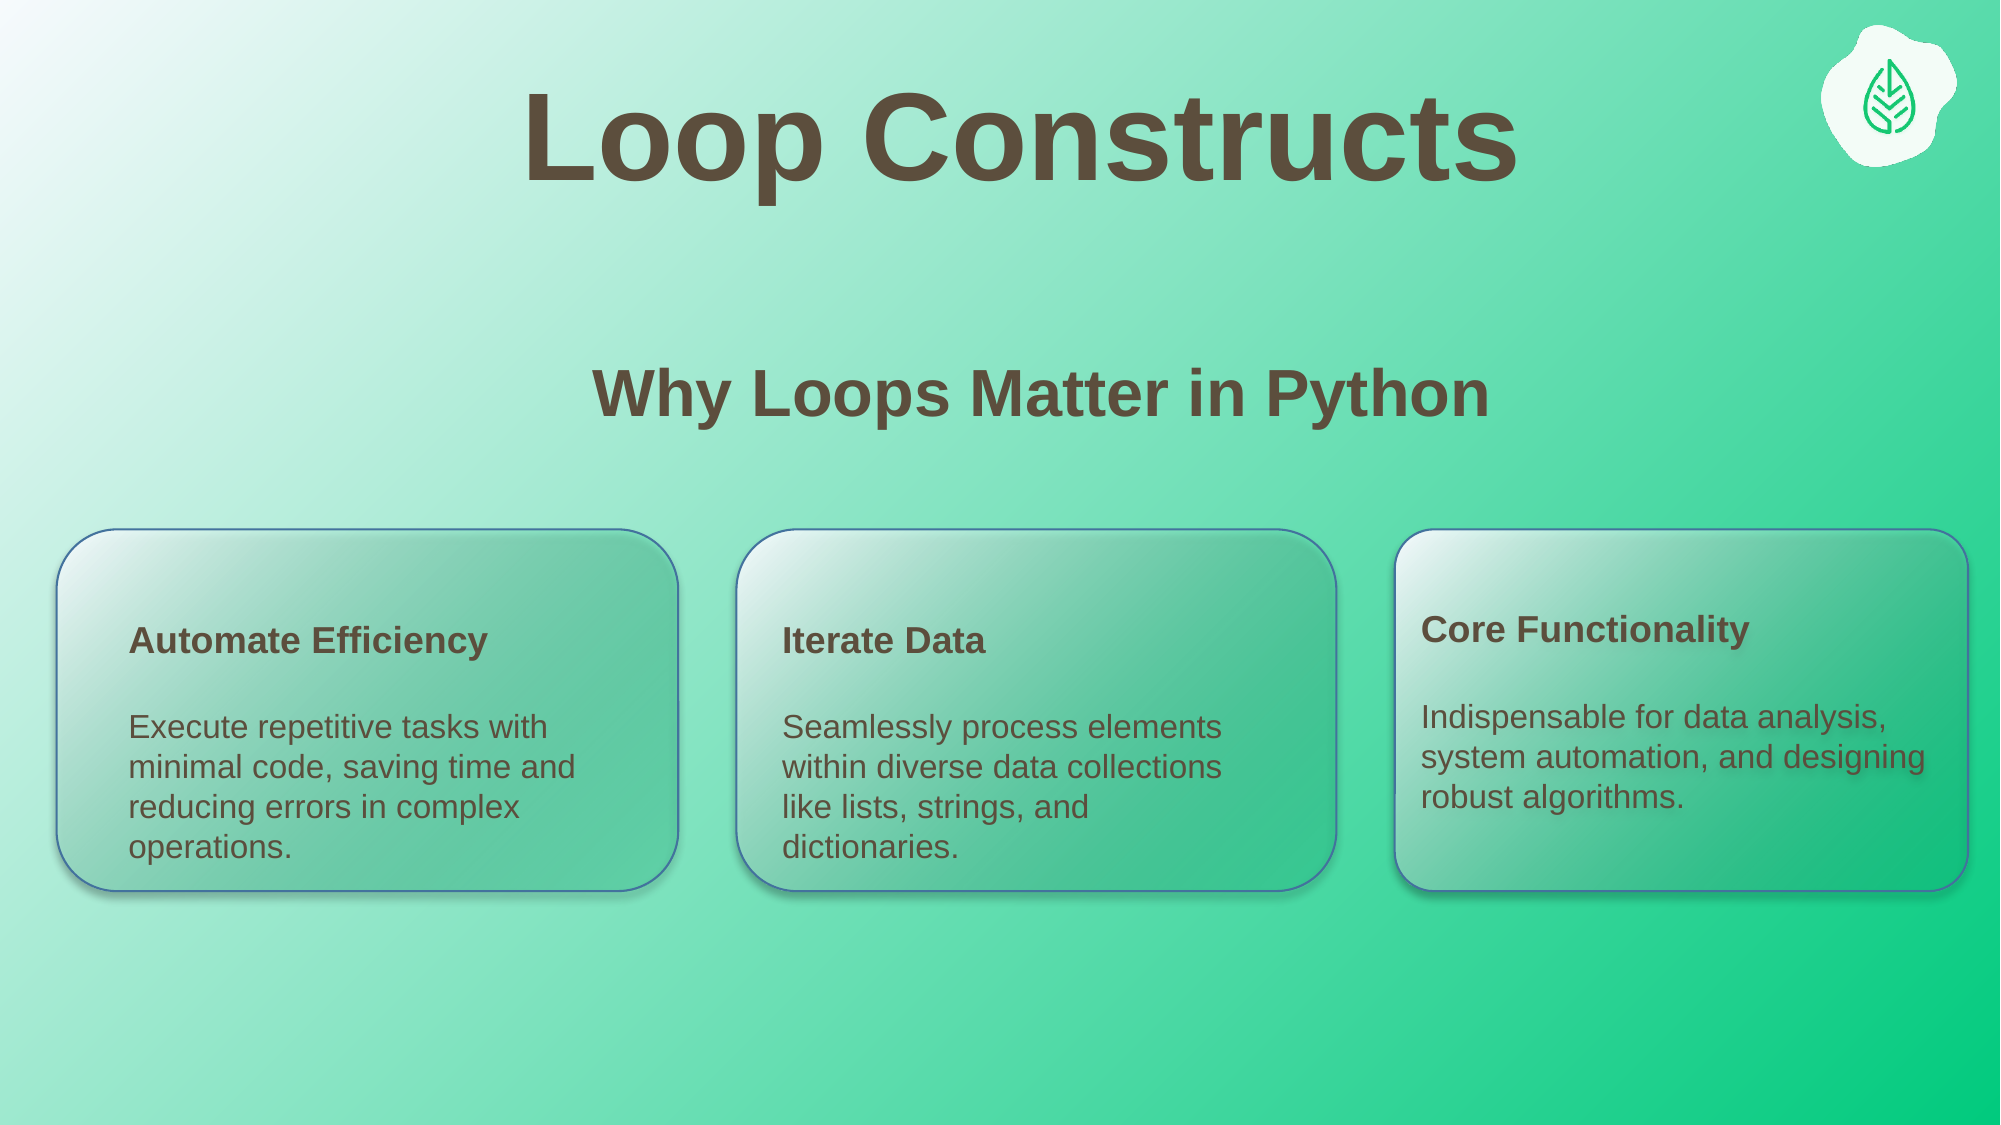

# Loop Constructs
Why Loops Matter in Python

Core Functionality
Indispensable for data analysis, system automation, and designing robust algorithms.
Automate Efficiency
Execute repetitive tasks with minimal code, saving time and reducing errors in complex operations.
Iterate Data
Seamlessly process elements within diverse data collections like lists, strings, and dictionaries.